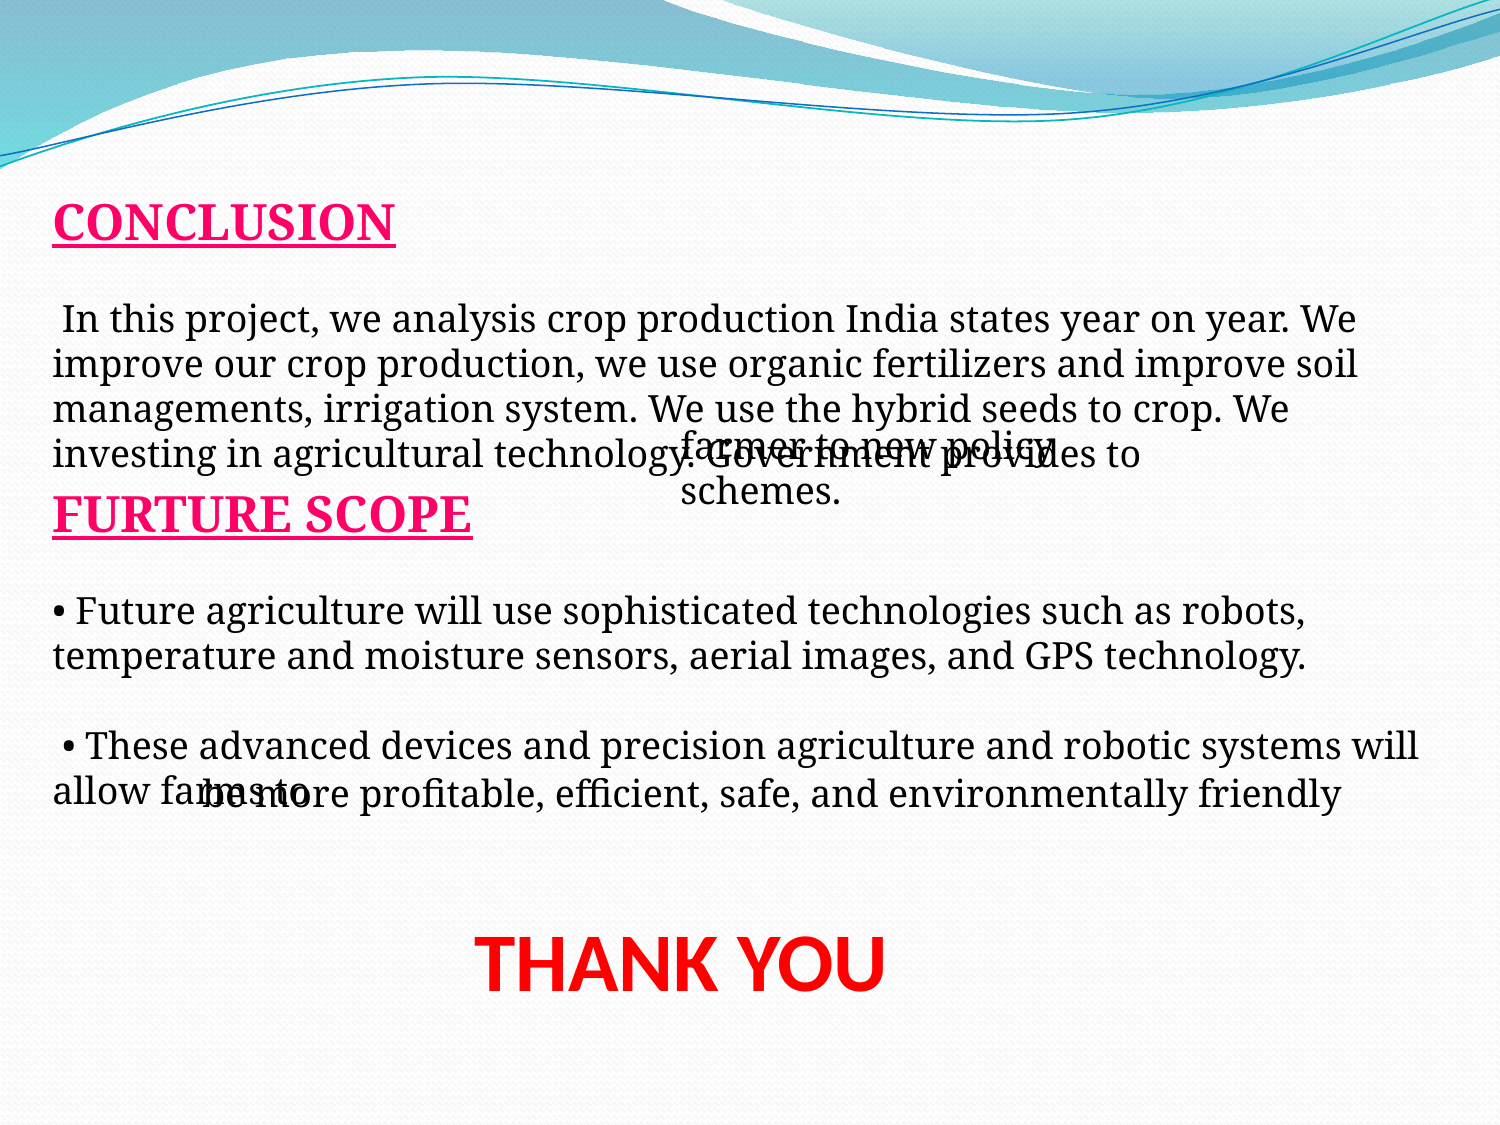

CONCLUSION

 In this project, we analysis crop production India states year on year. We improve our crop production, we use organic fertilizers and improve soil managements, irrigation system. We use the hybrid seeds to crop. We investing in agricultural technology. Government provides to
farmer to new policy schemes.
FURTURE SCOPE

• Future agriculture will use sophisticated technologies such as robots, temperature and moisture sensors, aerial images, and GPS technology.

 • These advanced devices and precision agriculture and robotic systems will allow farms to
be more profitable, efficient, safe, and environmentally friendly
THANK YOU